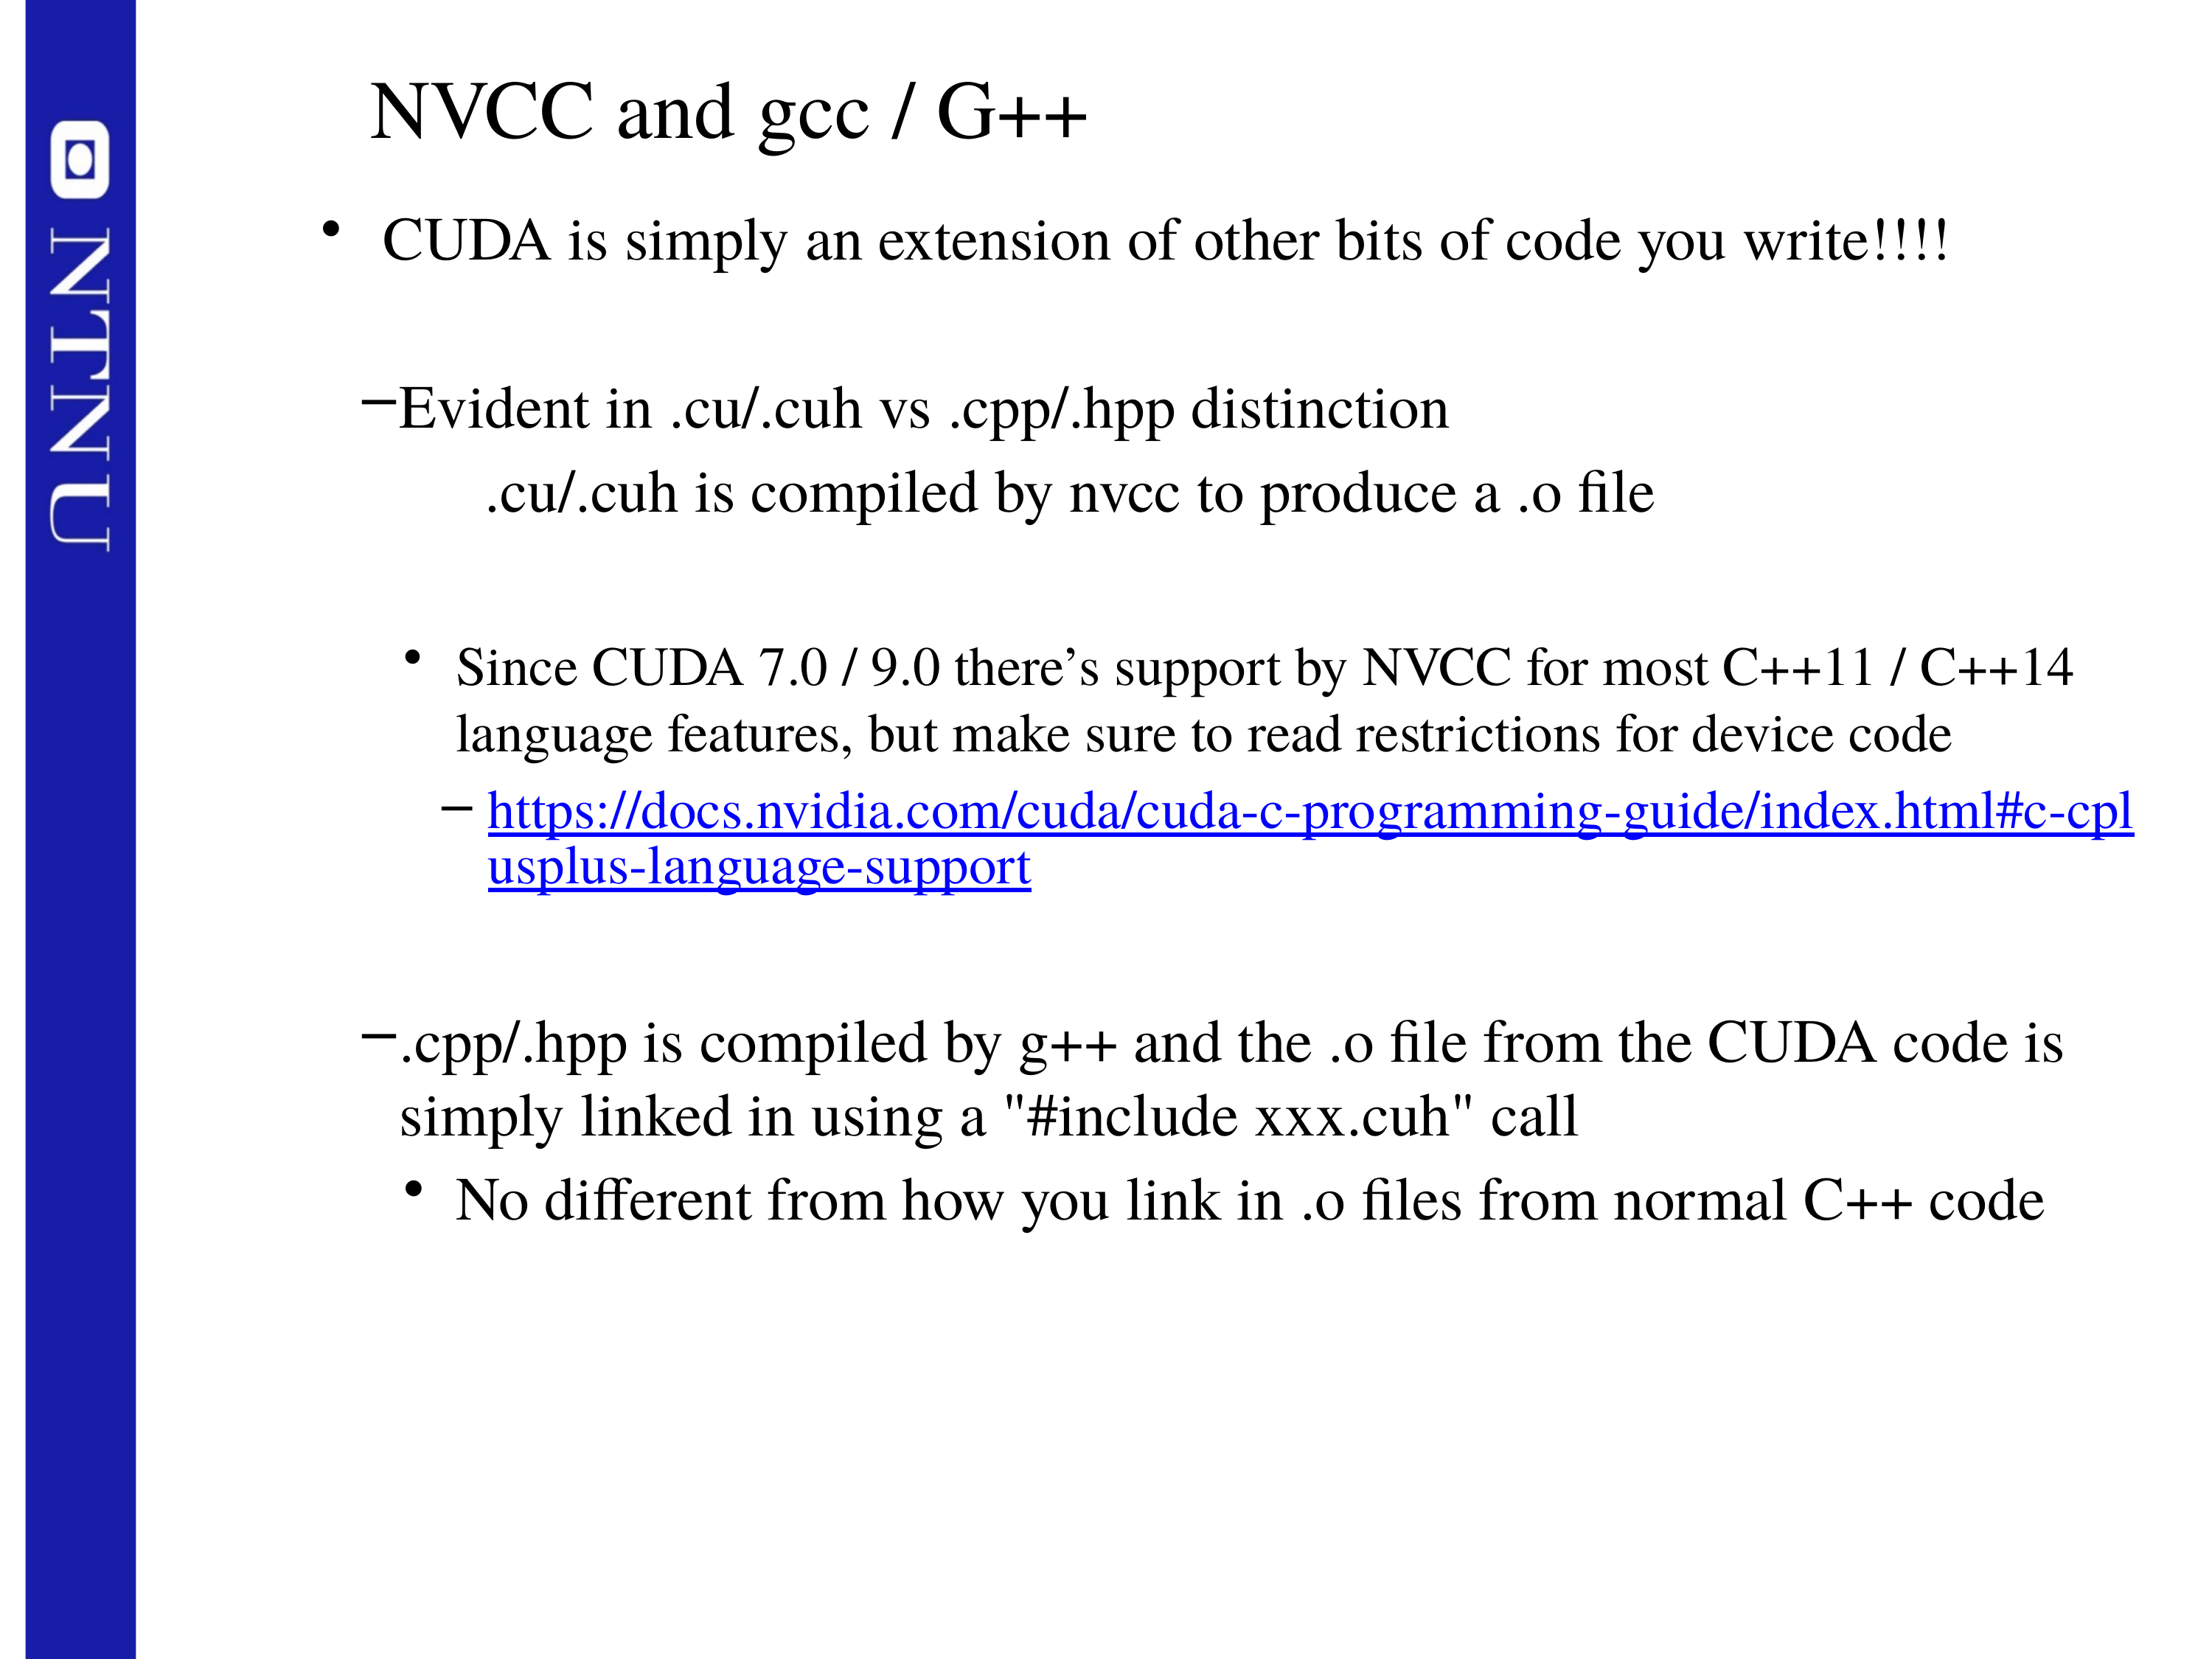

# NVCC and gcc / G++
CUDA is simply an extension of other bits of code you write!!!!

Evident in .cu/.cuh vs .cpp/.hpp distinction
        .cu/.cuh is compiled by nvcc to produce a .o file

Since CUDA 7.0 / 9.0 there’s support by NVCC for most C++11 / C++14 language features, but make sure to read restrictions for device code
https://docs.nvidia.com/cuda/cuda-c-programming-guide/index.html#c-cplusplus-language-support

.cpp/.hpp is compiled by g++ and the .o file from the CUDA code is simply linked in using a "#include xxx.cuh" call
No different from how you link in .o files from normal C++ code